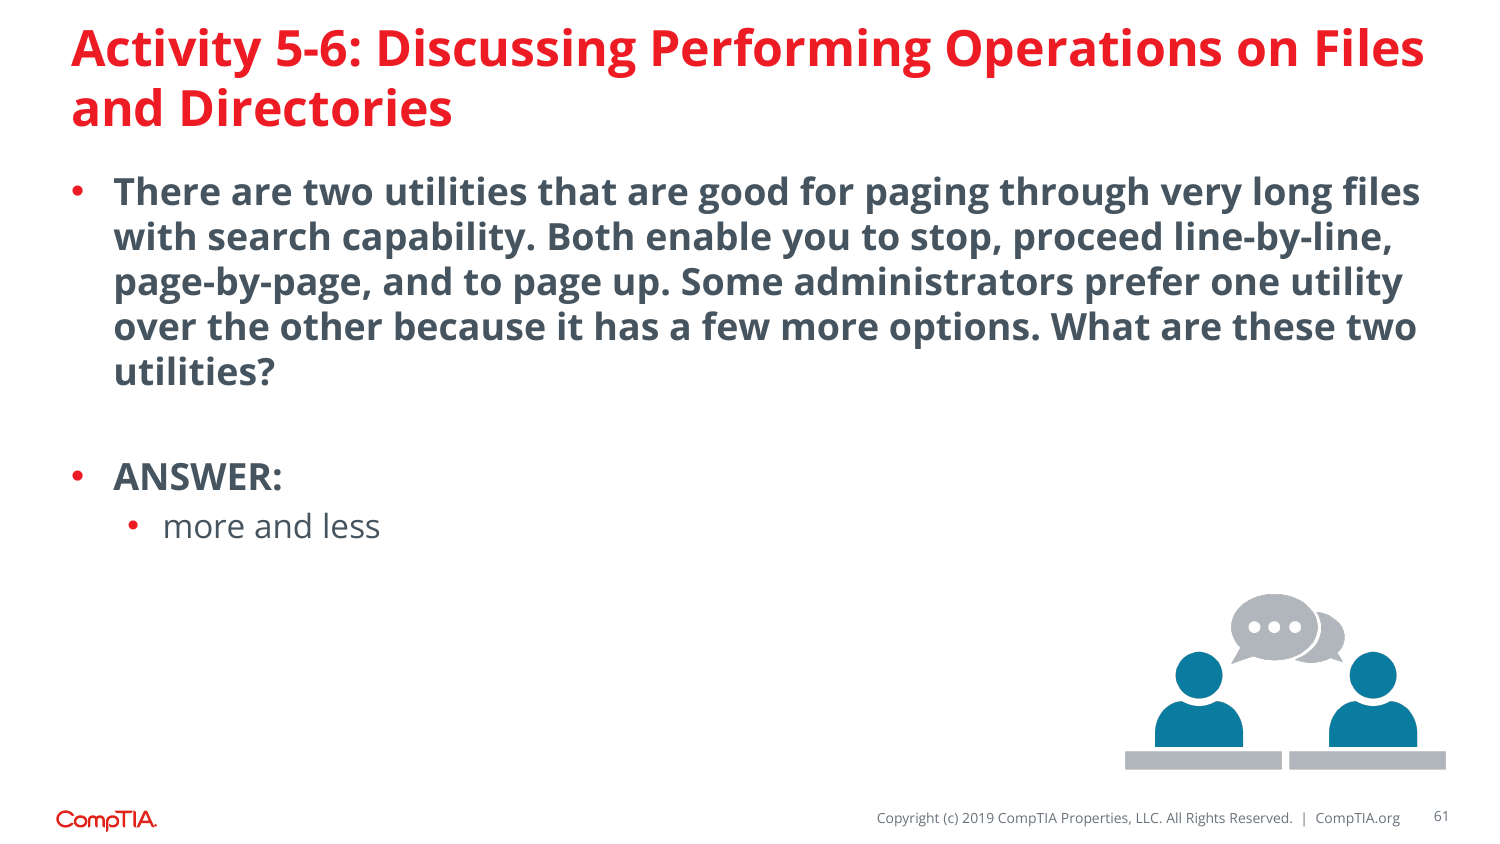

# Activity 5-6: Discussing Performing Operations on Files and Directories
There are two utilities that are good for paging through very long files with search capability. Both enable you to stop, proceed line-by-line, page-by-page, and to page up. Some administrators prefer one utility over the other because it has a few more options. What are these two utilities?

ANSWER:
more and less

61